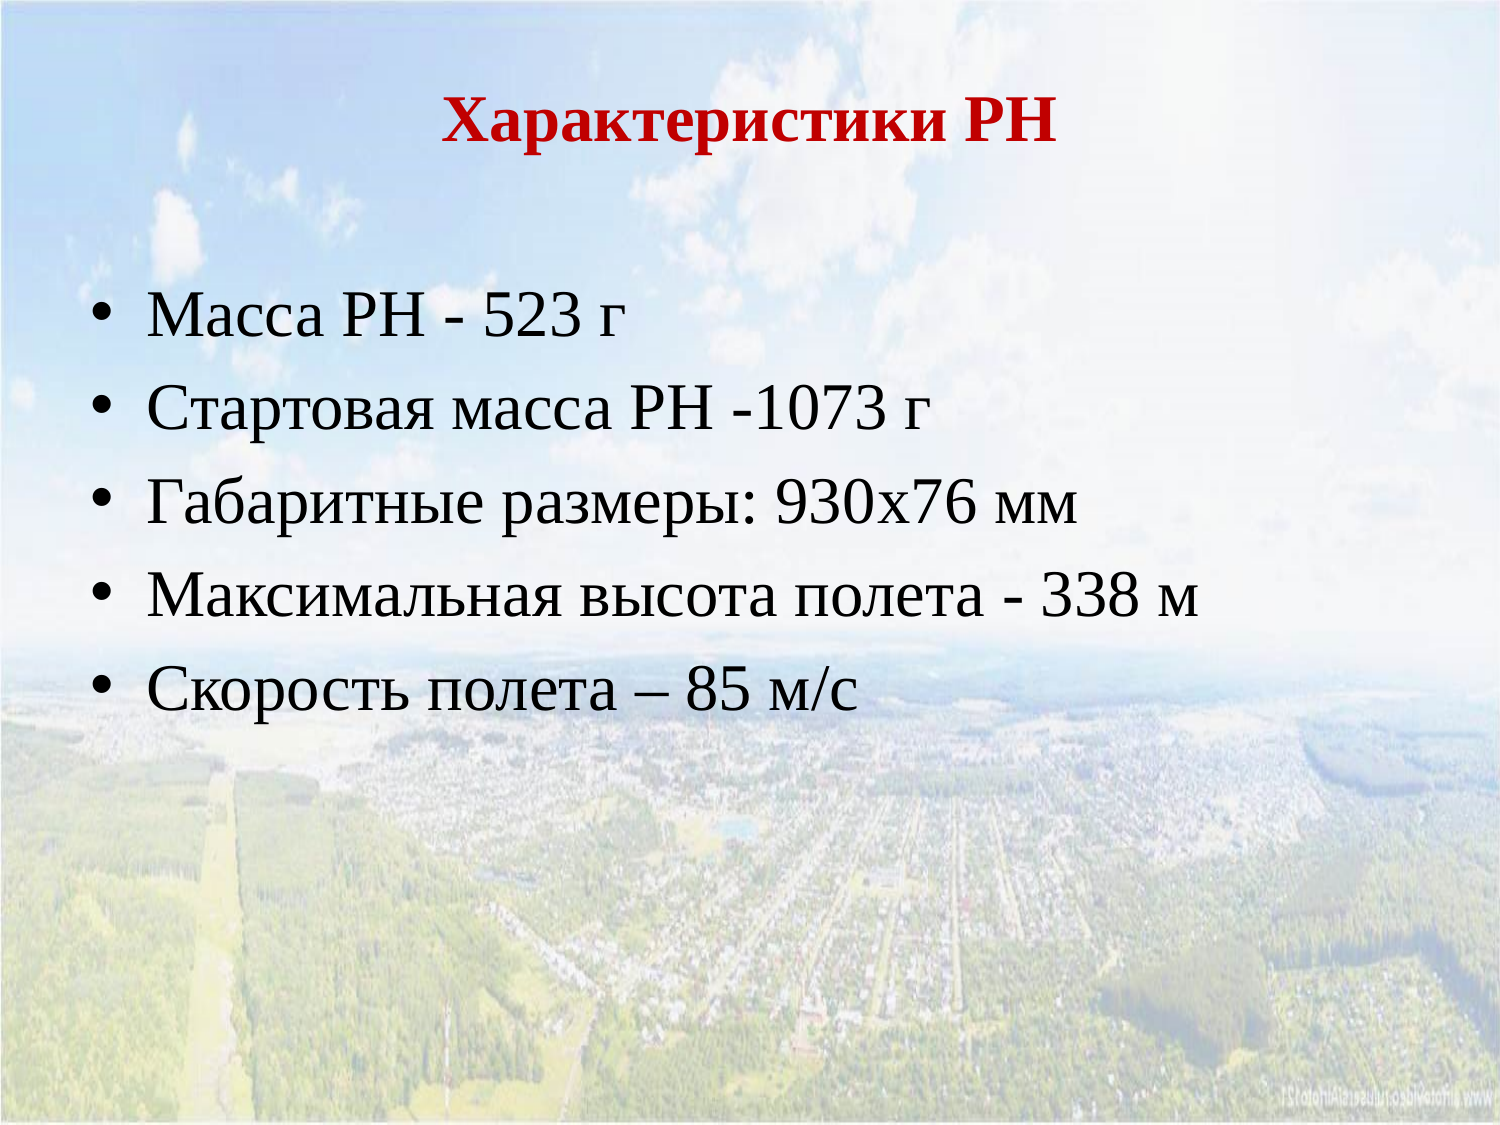

# Характеристики РН
Масса РН - 523 г
Стартовая масса РН -1073 г
Габаритные размеры: 930x76 мм
Максимальная высота полета - 338 м
Скорость полета – 85 м/с